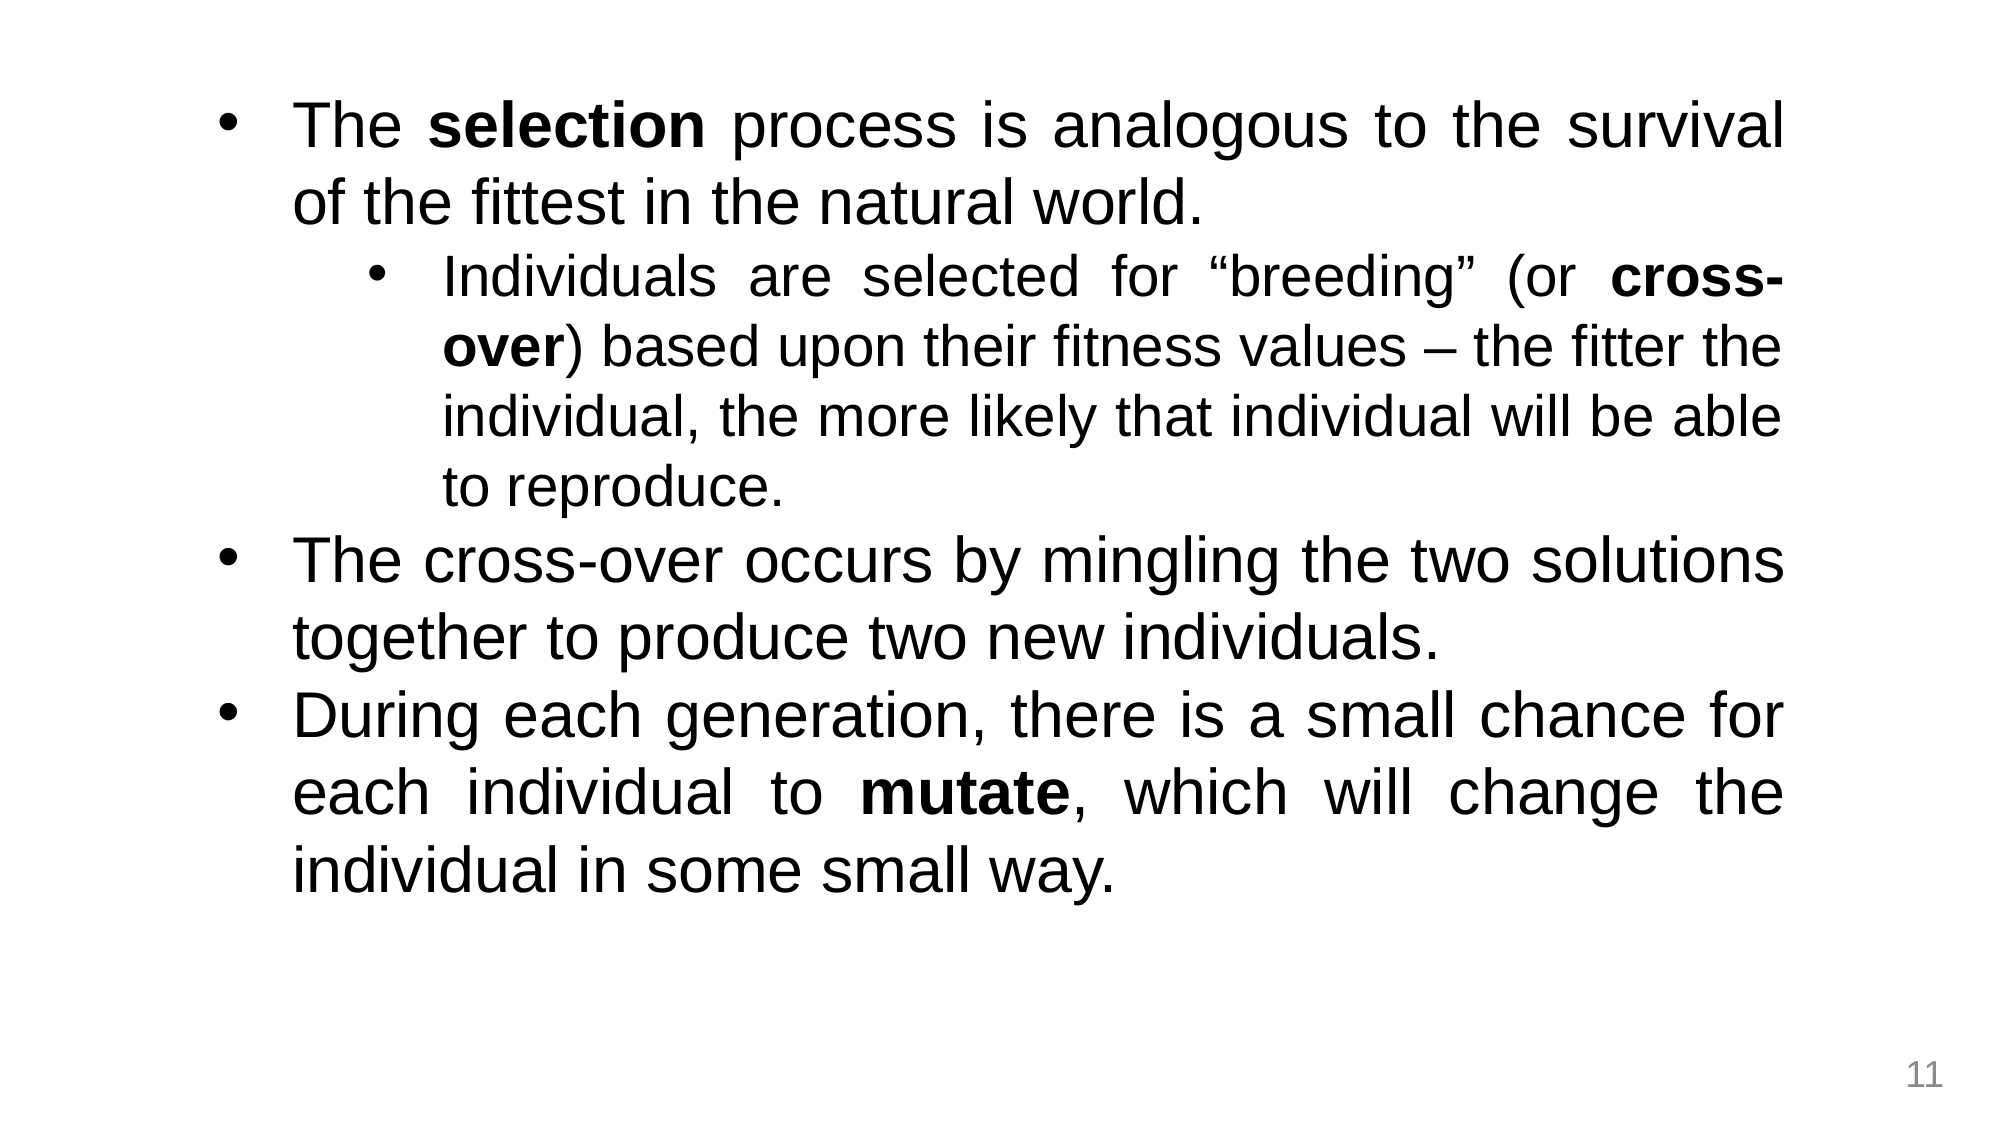

The selection process is analogous to the survival of the fittest in the natural world.
Individuals are selected for “breeding” (or cross-over) based upon their fitness values – the fitter the individual, the more likely that individual will be able to reproduce.
The cross-over occurs by mingling the two solutions together to produce two new individuals.
During each generation, there is a small chance for each individual to mutate, which will change the individual in some small way.
11